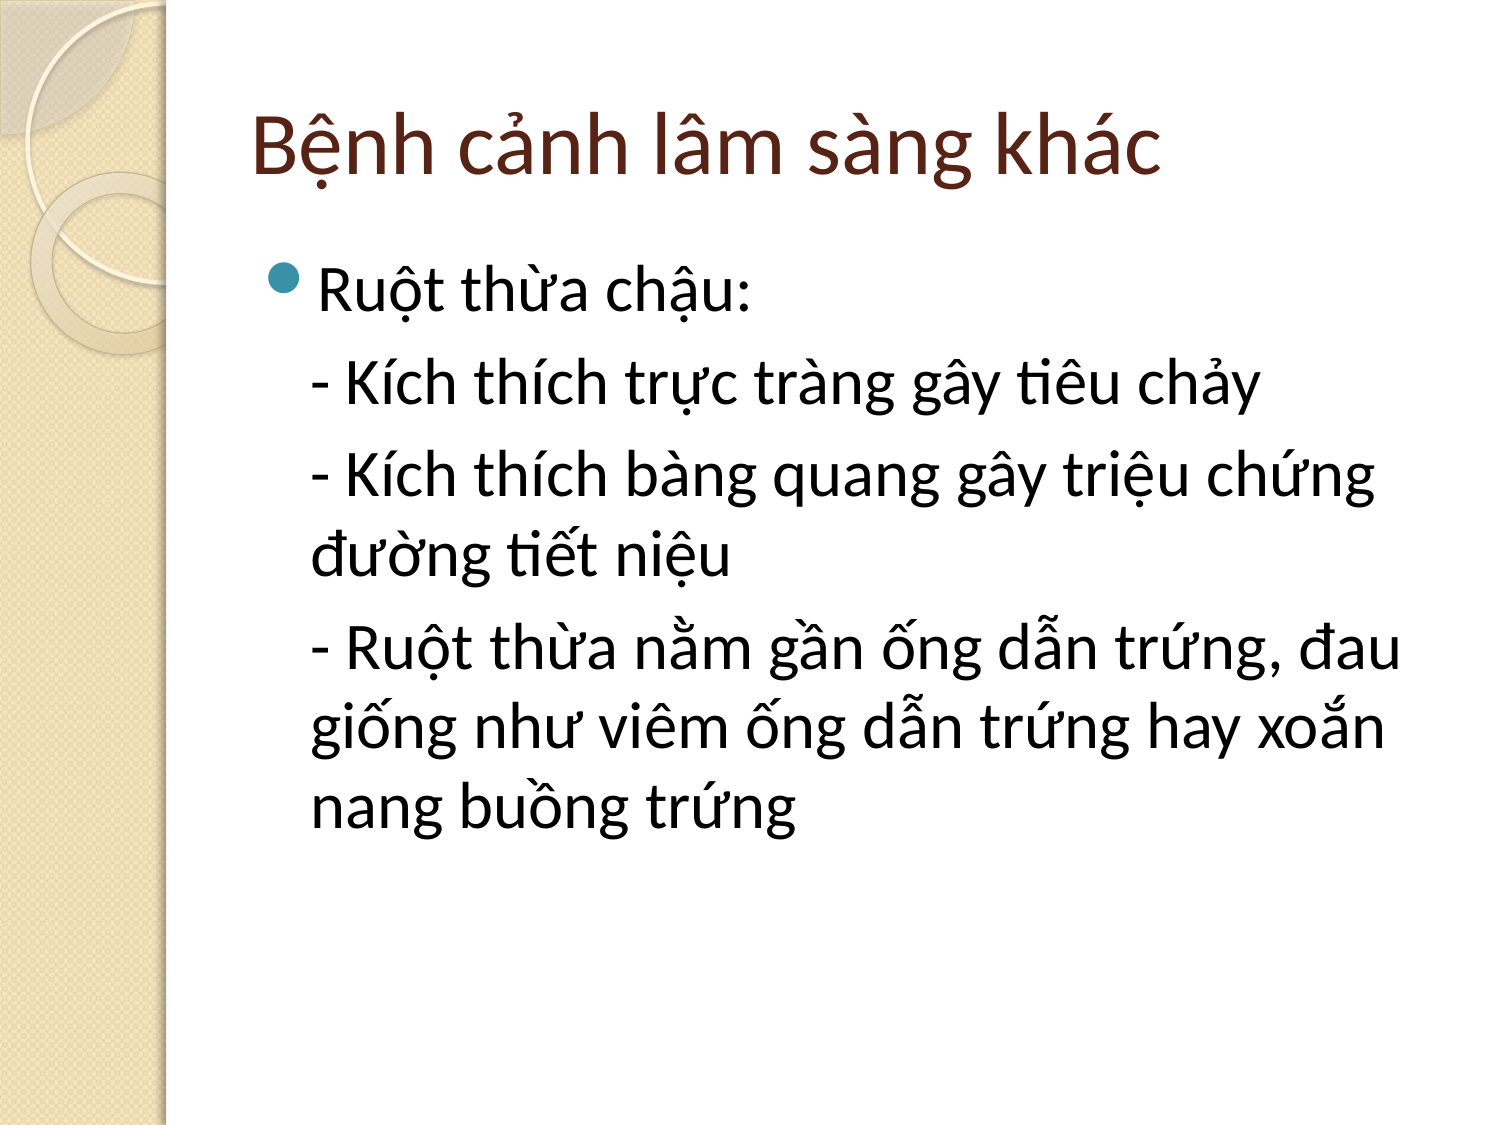

# Bệnh cảnh lâm sàng khác
Ruột thừa chậu:
	- Kích thích trực tràng gây tiêu chảy
	- Kích thích bàng quang gây triệu chứng đường tiết niệu
	- Ruột thừa nằm gần ống dẫn trứng, đau giống như viêm ống dẫn trứng hay xoắn nang buồng trứng